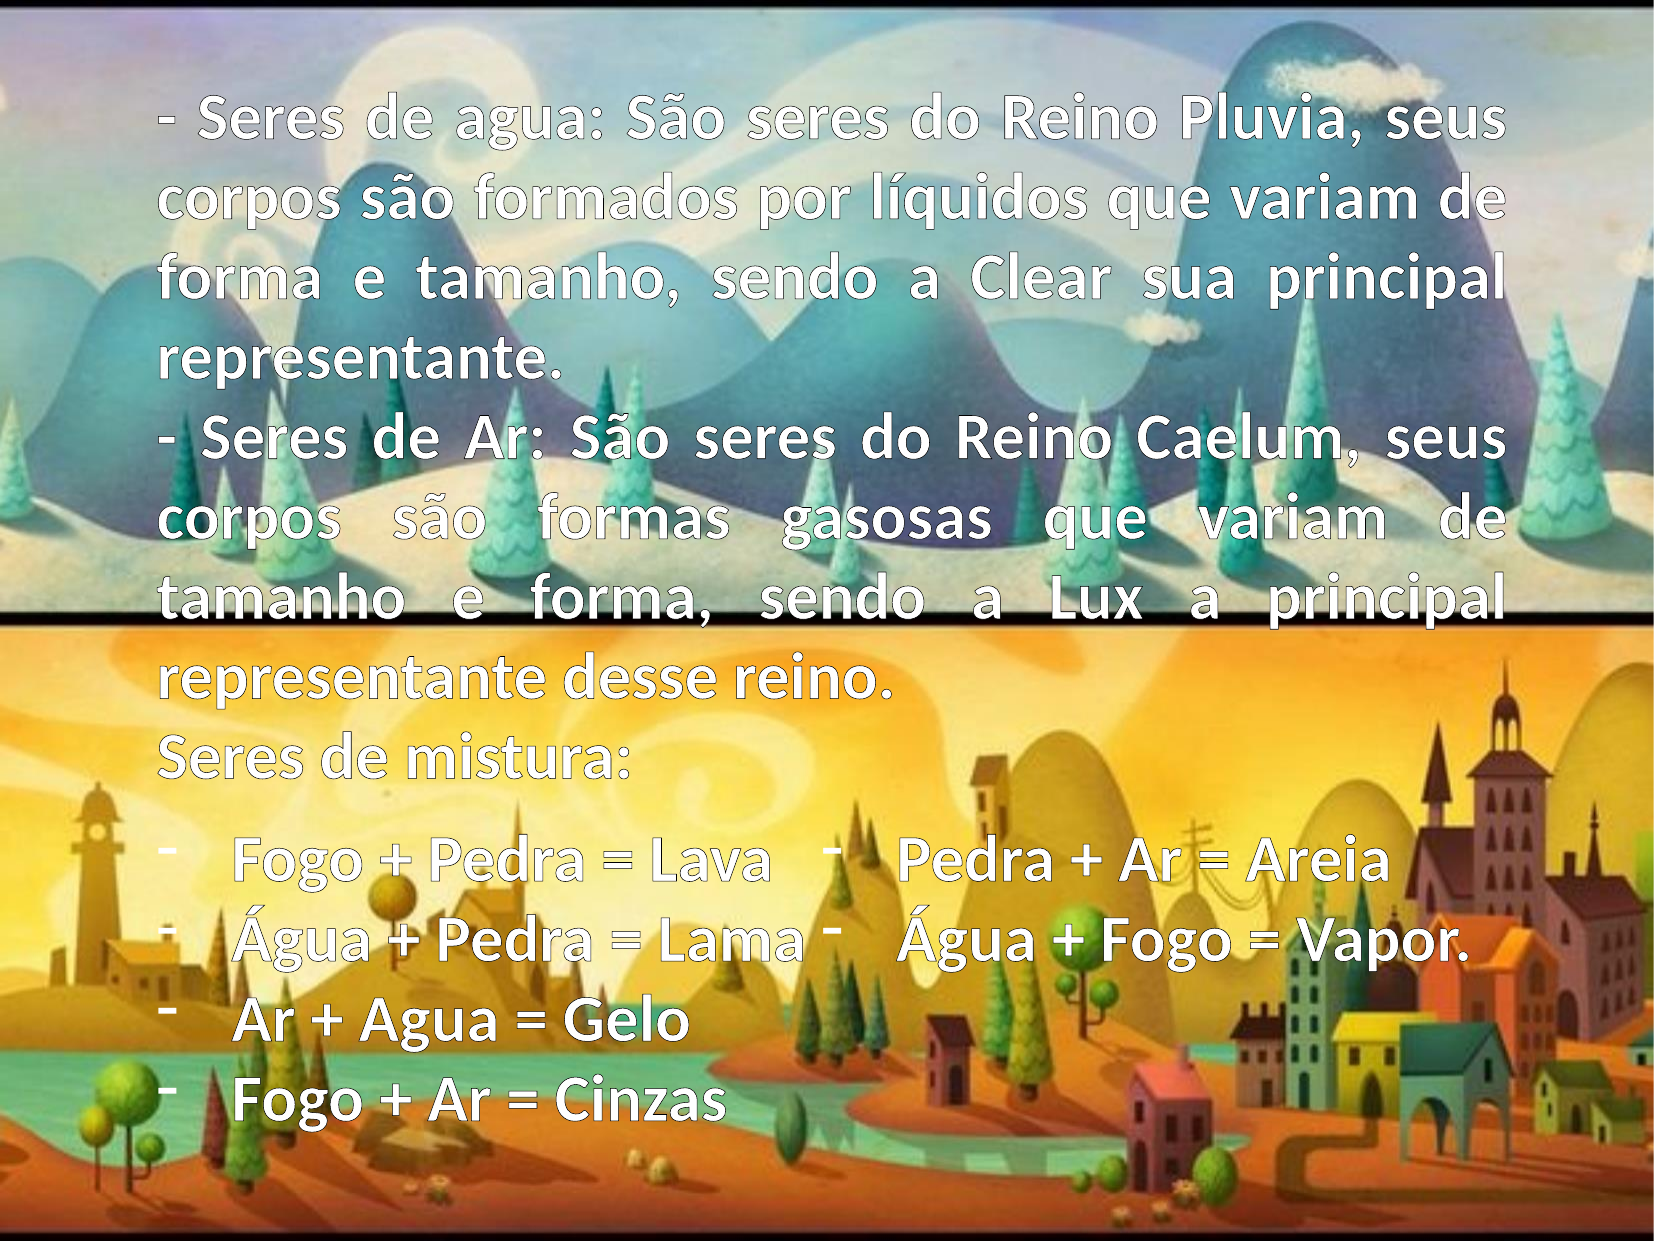

- Seres de agua: São seres do Reino Pluvia, seus corpos são formados por líquidos que variam de forma e tamanho, sendo a Clear sua principal representante.
- Seres de Ar: São seres do Reino Caelum, seus corpos são formas gasosas que variam de tamanho e forma, sendo a Lux a principal representante desse reino.
Seres de mistura:
Fogo + Pedra = Lava
Água + Pedra = Lama
Ar + Agua = Gelo
Fogo + Ar = Cinzas
Pedra + Ar = Areia
Água + Fogo = Vapor.